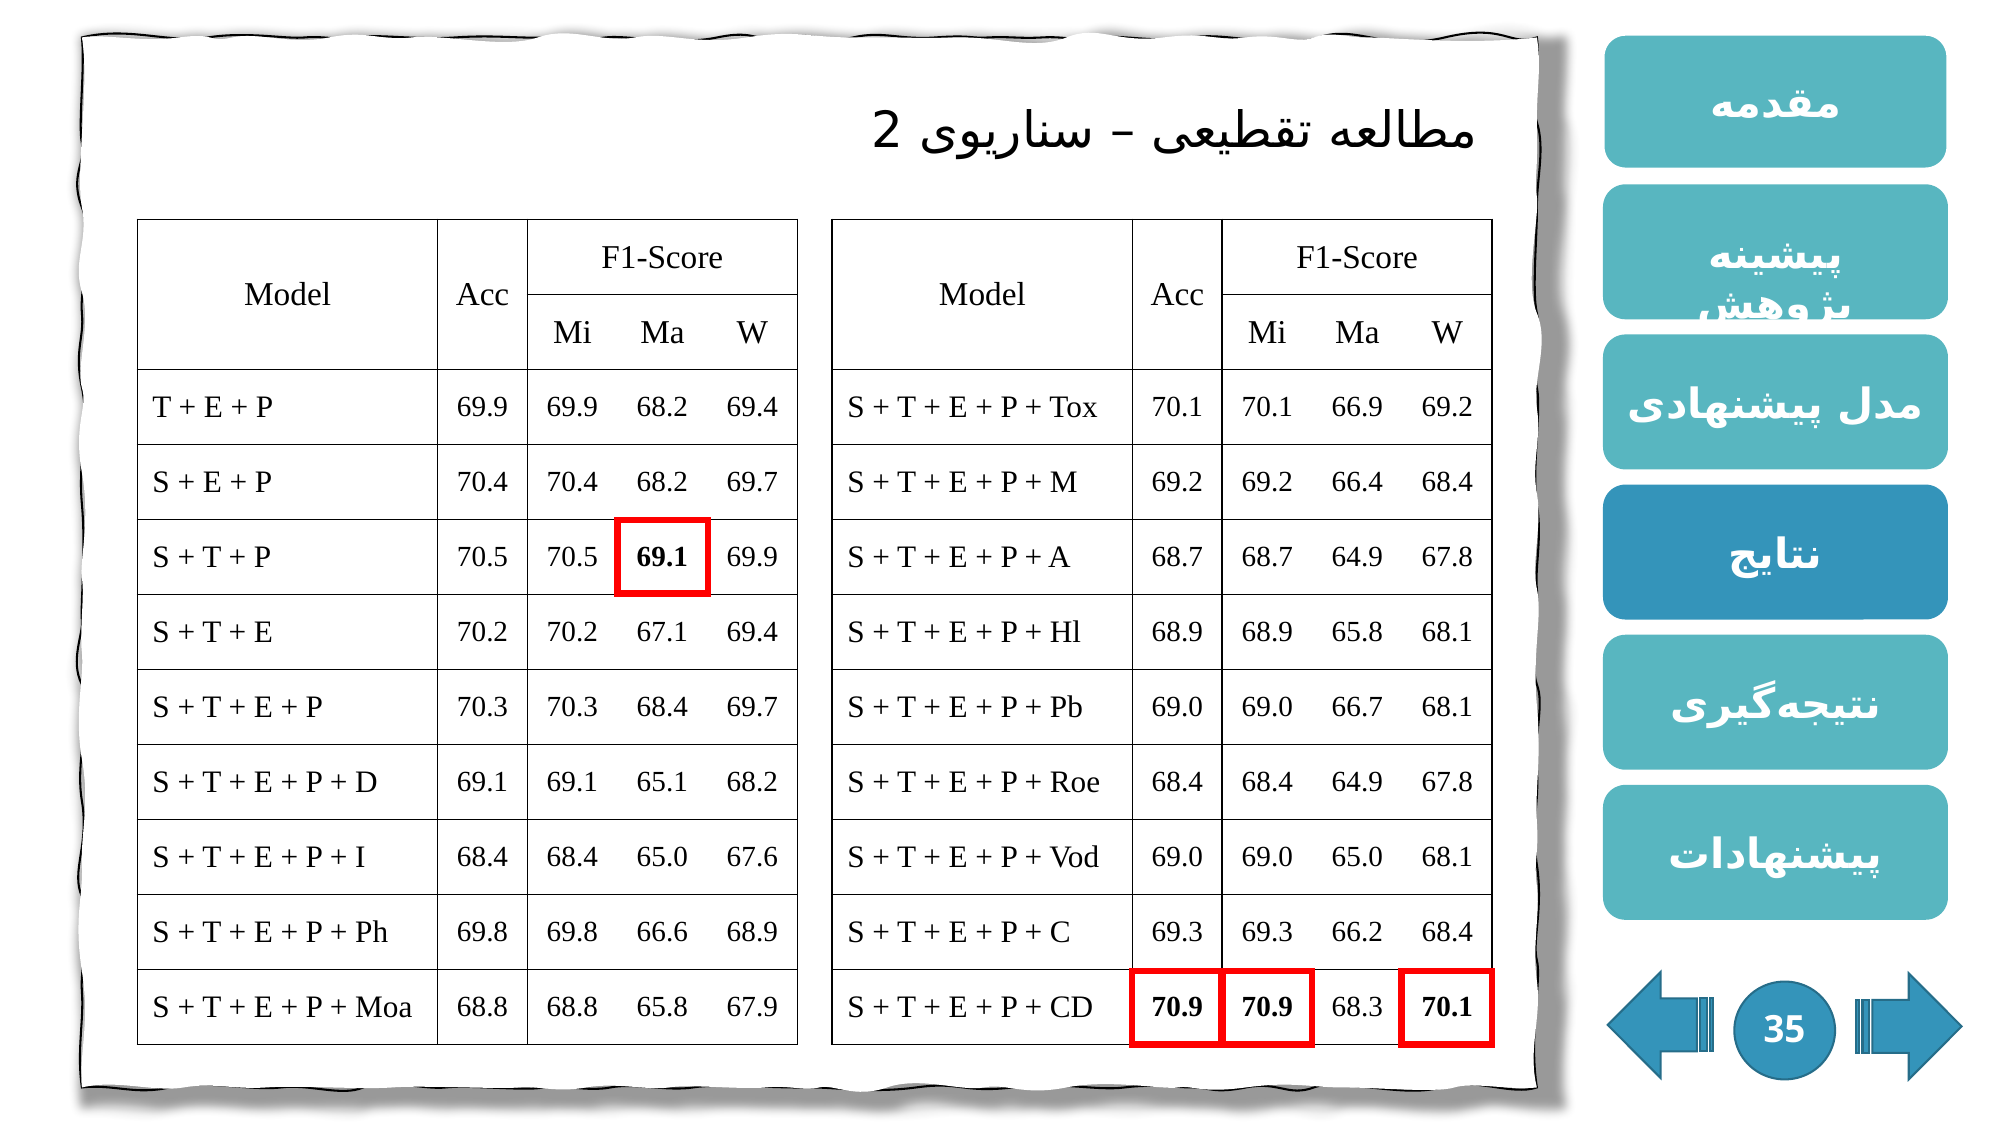

# مطالعه تقطیعی – سناریوی 2
| Model | Acc | F1-Score |  |  |
| --- | --- | --- | --- | --- |
|  |  | Mi | Ma | W |
| T + E + P | 69.9 | 69.9 | 68.2 | 69.4 |
| S + E + P | 70.4 | 70.4 | 68.2 | 69.7 |
| S + T + P | 70.5 | 70.5 | 69.1 | 69.9 |
| S + T + E | 70.2 | 70.2 | 67.1 | 69.4 |
| S + T + E + P | 70.3 | 70.3 | 68.4 | 69.7 |
| S + T + E + P + D | 69.1 | 69.1 | 65.1 | 68.2 |
| S + T + E + P + I | 68.4 | 68.4 | 65.0 | 67.6 |
| S + T + E + P + Ph | 69.8 | 69.8 | 66.6 | 68.9 |
| S + T + E + P + Moa | 68.8 | 68.8 | 65.8 | 67.9 |
| Model | Acc | F1-Score |  |  |
| --- | --- | --- | --- | --- |
|  |  | Mi | Ma | W |
| S + T + E + P + Tox | 70.1 | 70.1 | 66.9 | 69.2 |
| S + T + E + P + M | 69.2 | 69.2 | 66.4 | 68.4 |
| S + T + E + P + A | 68.7 | 68.7 | 64.9 | 67.8 |
| S + T + E + P + Hl | 68.9 | 68.9 | 65.8 | 68.1 |
| S + T + E + P + Pb | 69.0 | 69.0 | 66.7 | 68.1 |
| S + T + E + P + Roe | 68.4 | 68.4 | 64.9 | 67.8 |
| S + T + E + P + Vod | 69.0 | 69.0 | 65.0 | 68.1 |
| S + T + E + P + C | 69.3 | 69.3 | 66.2 | 68.4 |
| S + T + E + P + CD | 70.9 | 70.9 | 68.3 | 70.1 |

35